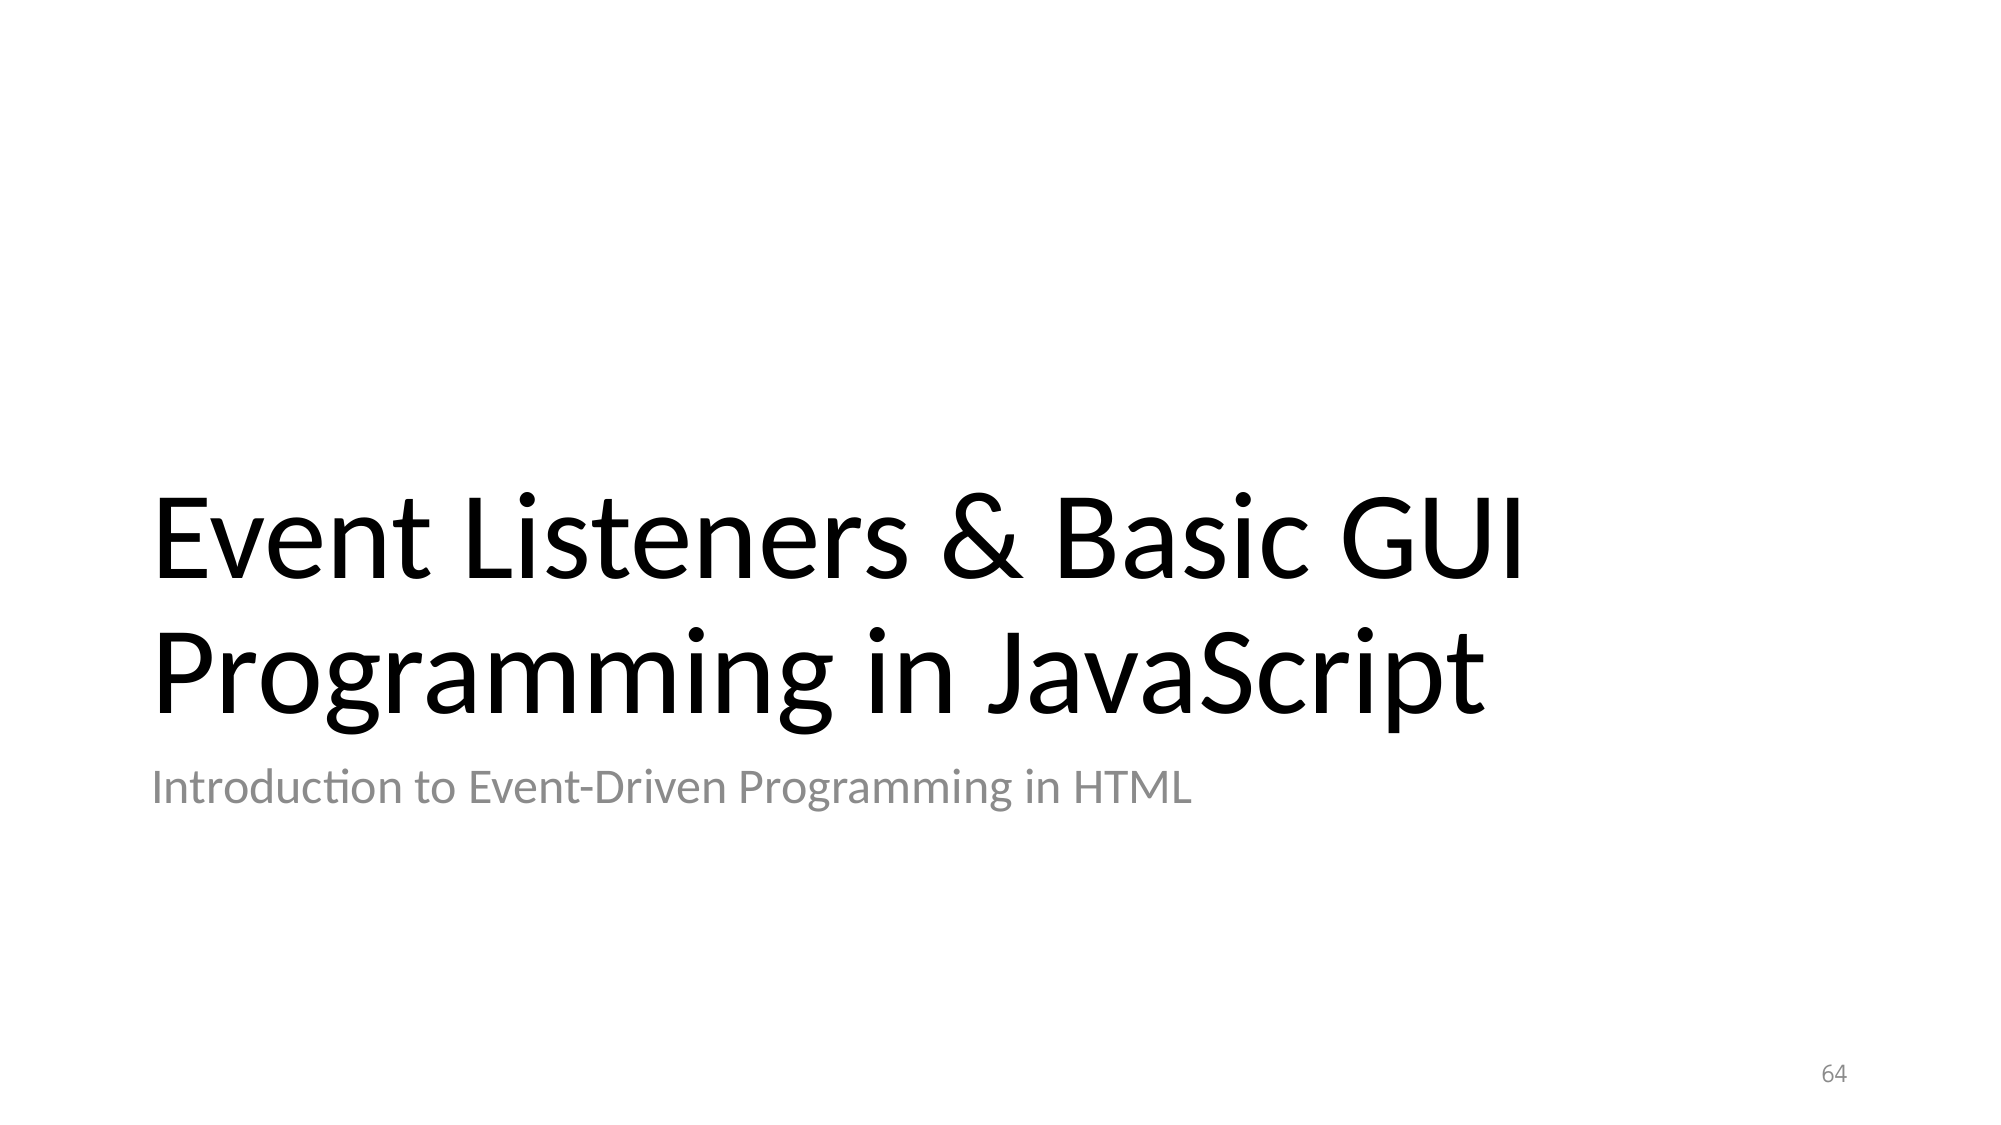

# Event Listeners & Basic GUI Programming in JavaScript
Introduction to Event-Driven Programming in HTML
64